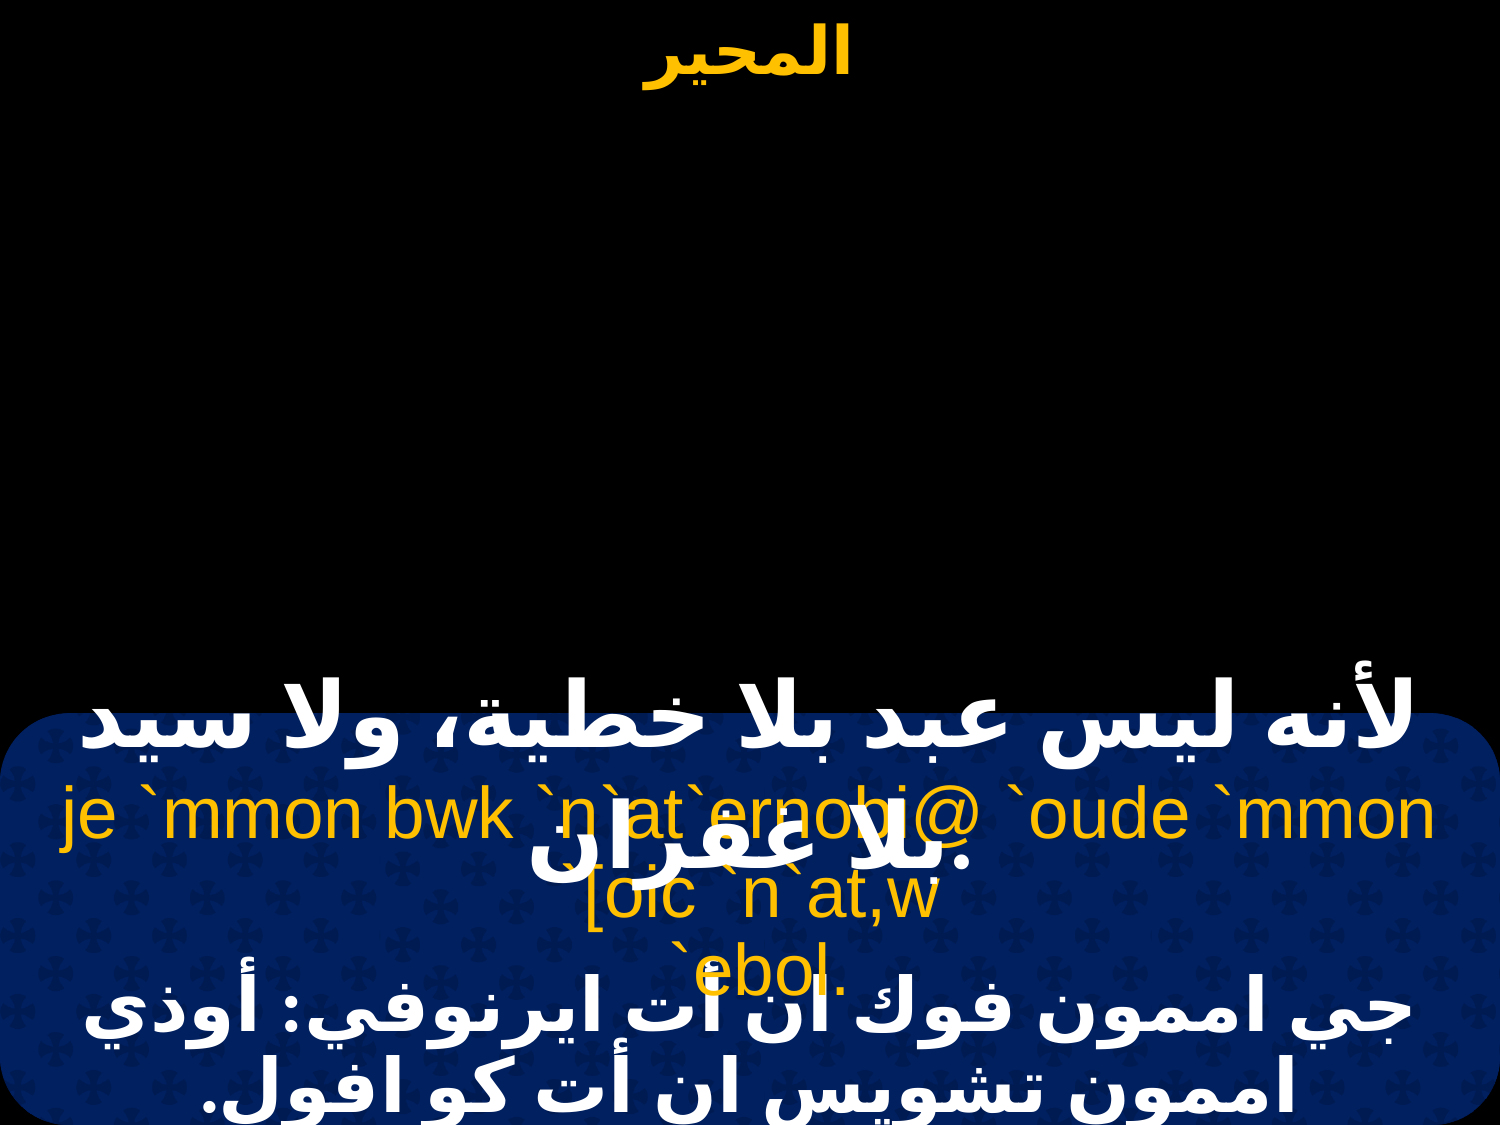

#
لأنه ليس عبد بلا خطية، ولا سيد بلا غفران.
je `mmon bwk `n`at`ernobi@ `oude `mmon `[oic `n`at,w
 `ebol.
جي اممون فوك ان أت ايرنوفي: أوذي اممون تشويس ان أت كو افول.